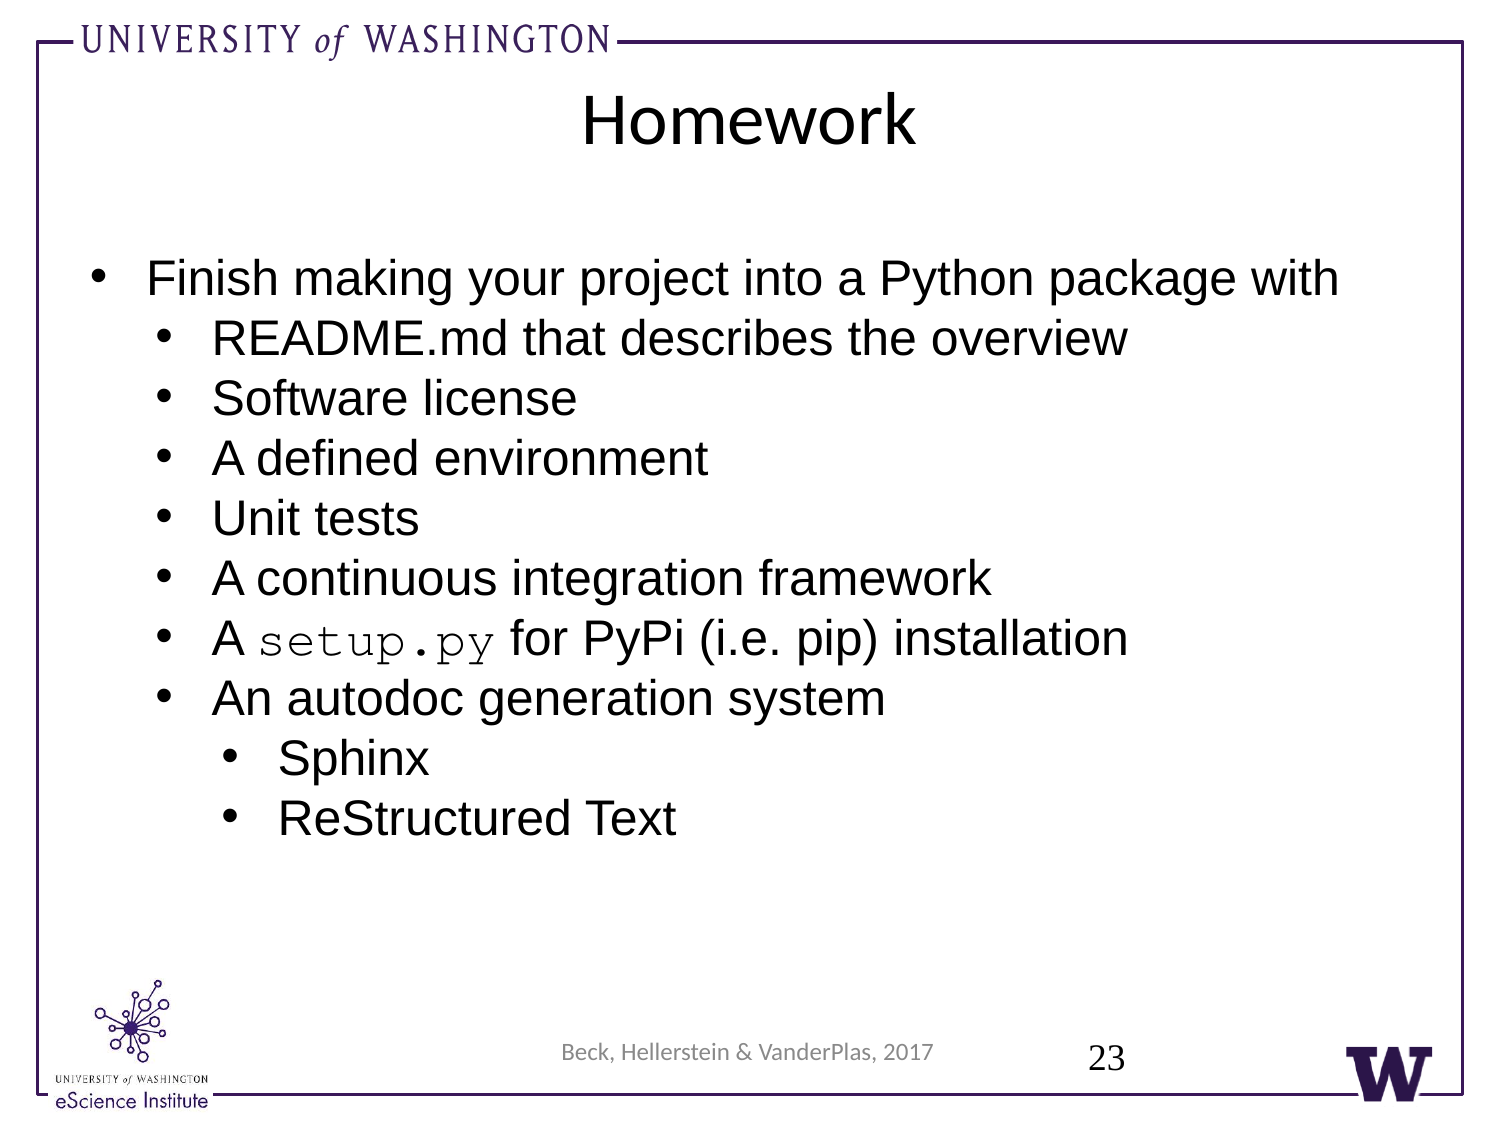

Homework
Finish making your project into a Python package with
README.md that describes the overview
Software license
A defined environment
Unit tests
A continuous integration framework
A setup.py for PyPi (i.e. pip) installation
An autodoc generation system
Sphinx
ReStructured Text

23
Beck, Hellerstein & VanderPlas, 2017